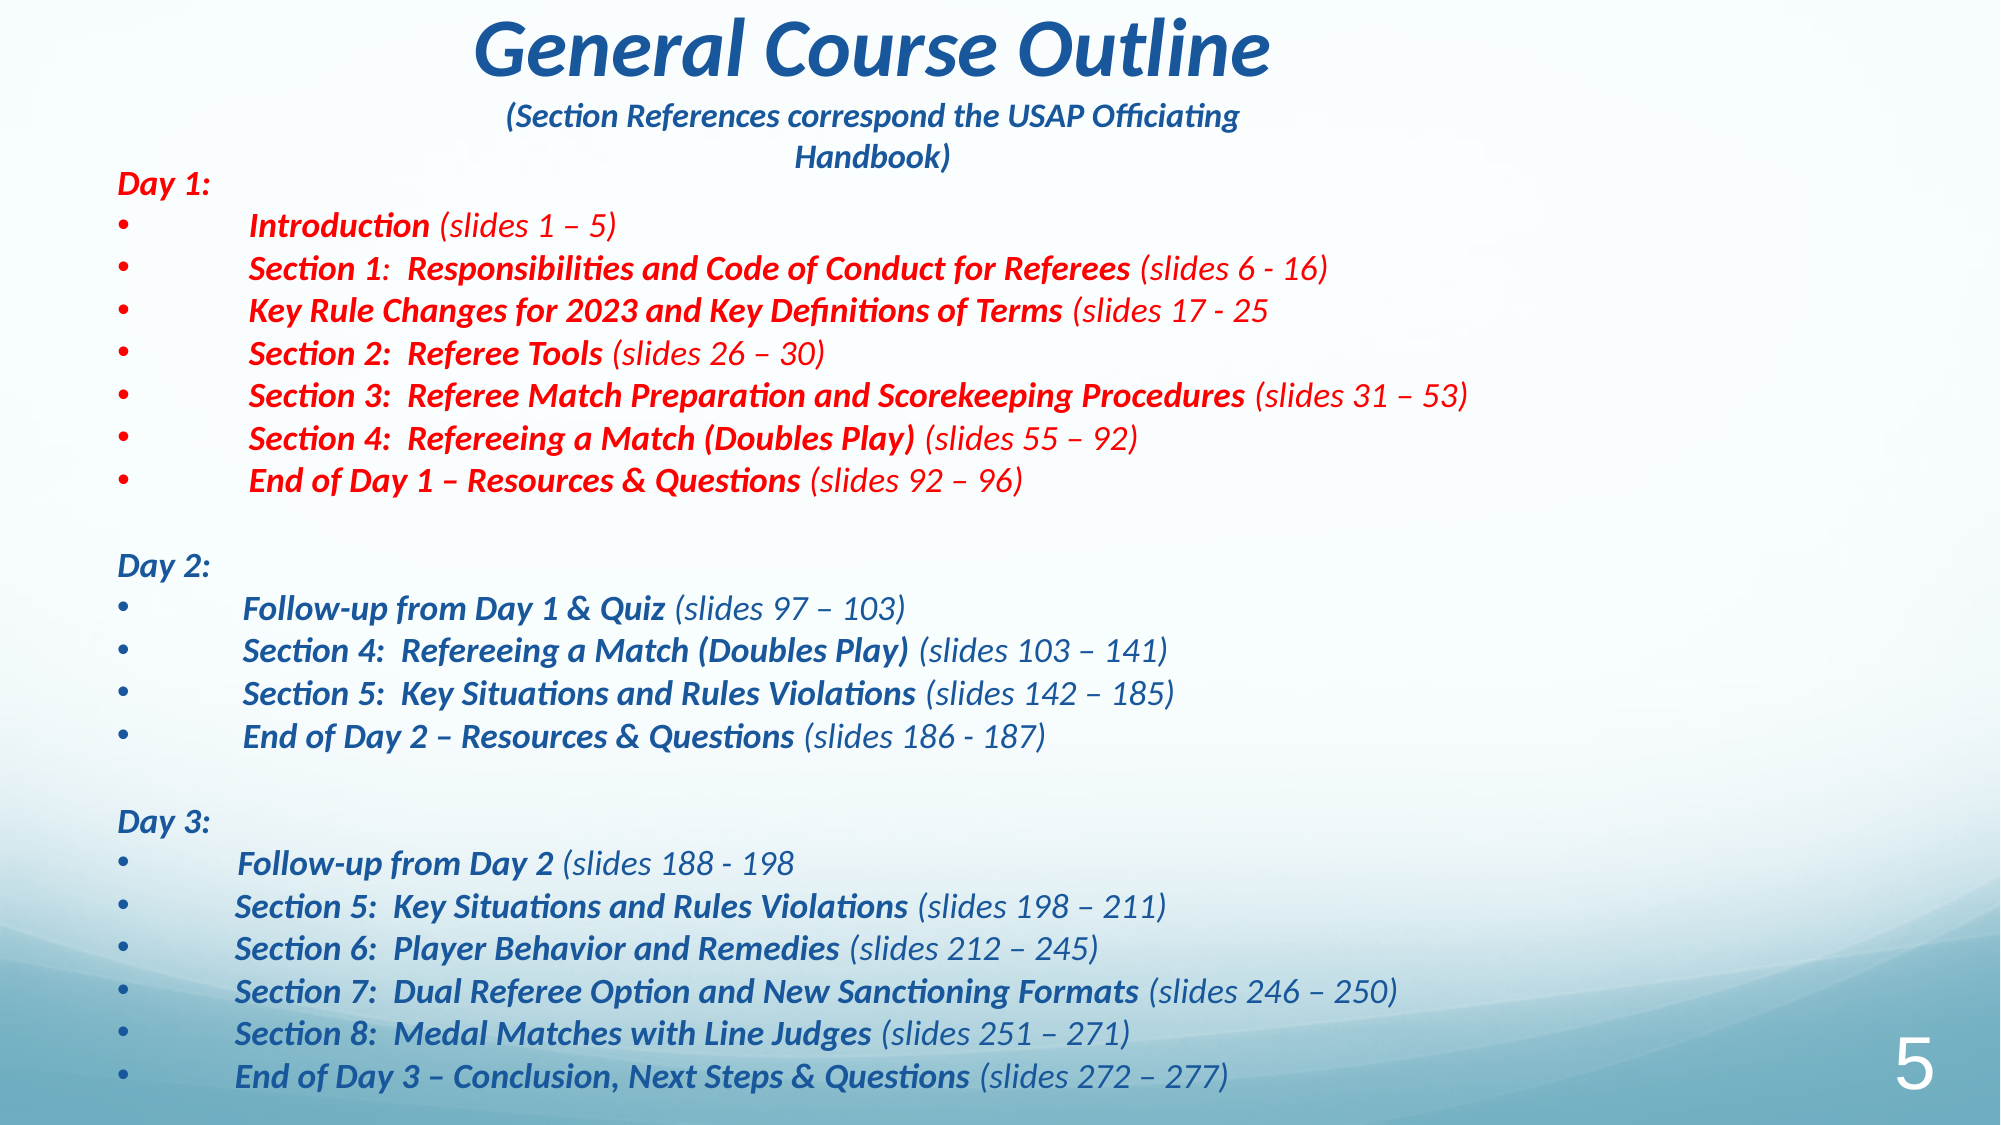

General Course Outline
(Section References correspond the USAP Officiating Handbook)
Day 1:
Introduction (slides 1 – 5)
Section 1:  Responsibilities and Code of Conduct for Referees (slides 6 - 16)
Key Rule Changes for 2023 and Key Definitions of Terms (slides 17 - 25
Section 2:  Referee Tools (slides 26 – 30)
Section 3:  Referee Match Preparation and Scorekeeping Procedures (slides 31 – 53)
Section 4:  Refereeing a Match (Doubles Play) (slides 55 – 92)
End of Day 1 – Resources & Questions (slides 92 – 96)

Day 2:
    Follow-up from Day 1 & Quiz (slides 97 – 103)
    Section 4:  Refereeing a Match (Doubles Play) (slides 103 – 141)
    Section 5:  Key Situations and Rules Violations (slides 142 – 185)
    End of Day 2 – Resources & Questions (slides 186 - 187)

Day 3:
        Follow-up from Day 2 (slides 188 - 198
   Section 5:  Key Situations and Rules Violations (slides 198 – 211)
   Section 6:  Player Behavior and Remedies (slides 212 – 245)
   Section 7:  Dual Referee Option and New Sanctioning Formats (slides 246 – 250)
   Section 8:  Medal Matches with Line Judges (slides 251 – 271)
   End of Day 3 – Conclusion, Next Steps & Questions (slides 272 – 277)

5